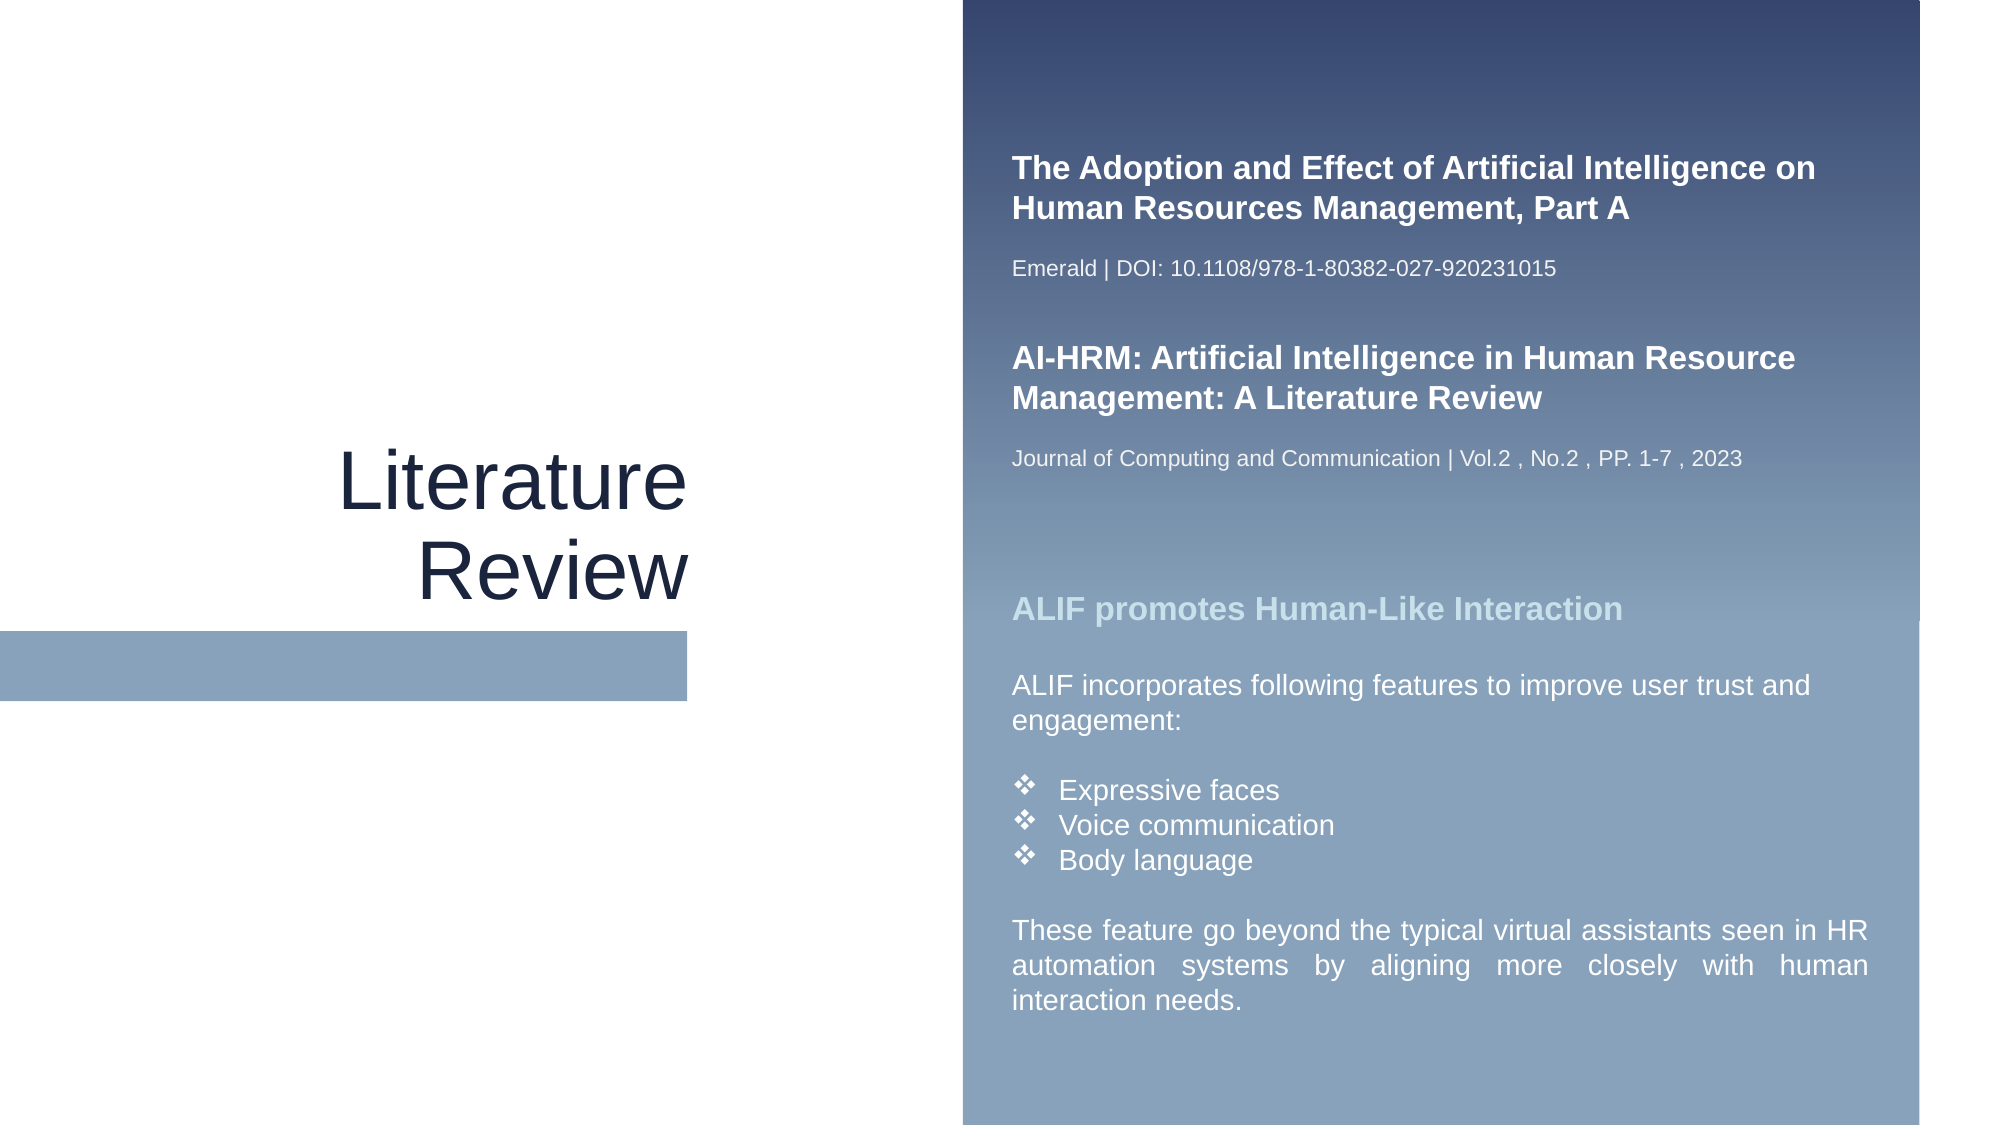

The Adoption and Effect of Artificial Intelligence on Human Resources Management, Part A
Emerald | DOI: 10.1108/978-1-80382-027-920231015
AI-HRM: Artificial Intelligence in Human Resource
Management: A Literature Review
Journal of Computing and Communication | Vol.2 , No.2 , PP. 1-7 , 2023

Literature
Review
ALIF promotes Human-Like Interaction

ALIF incorporates following features to improve user trust and engagement:
Expressive faces
Voice communication
Body language

These feature go beyond the typical virtual assistants seen in HR automation systems by aligning more closely with human interaction needs.